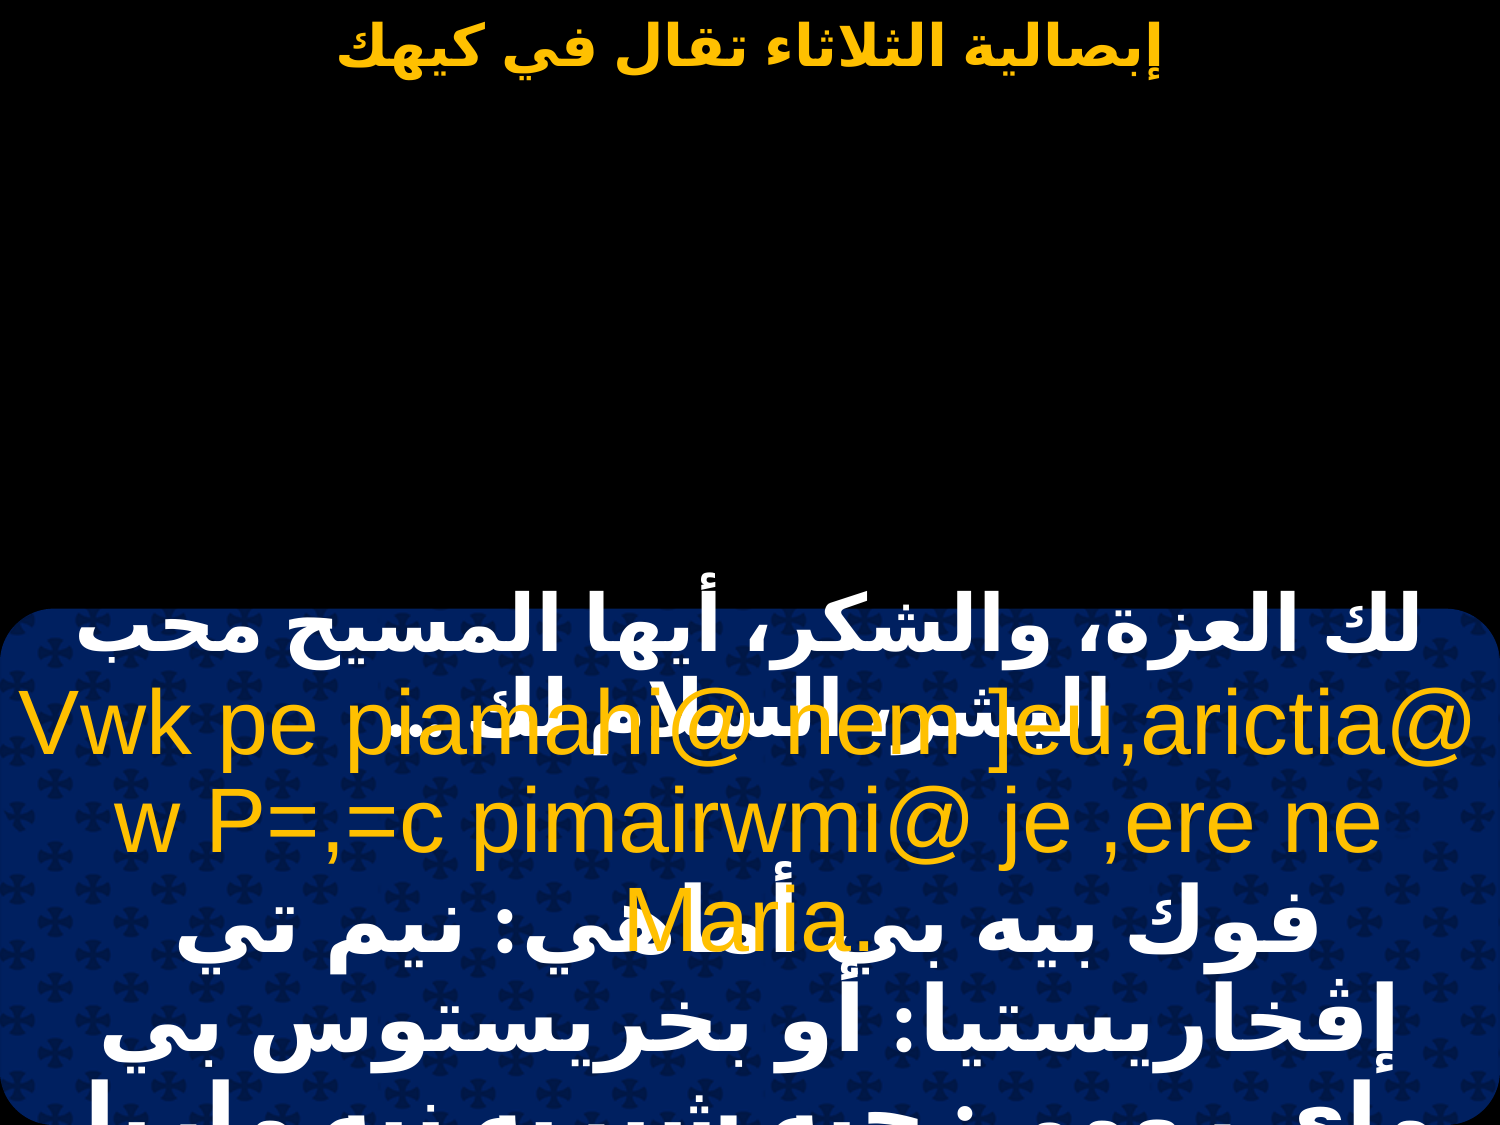

#
لك العزة، والشكر، أيها المسيح محب البشر، السلام لك ...
Vwk pe piamahi@ nem ]eu,arictia@
w P=,=c pimairwmi@ je ,ere ne Maria.
فوك بيه بي أماهي: نيم تي إڤخاريستيا: أو بخريستوس بي ماي رومي: چيه شيريه نيه ماريا.